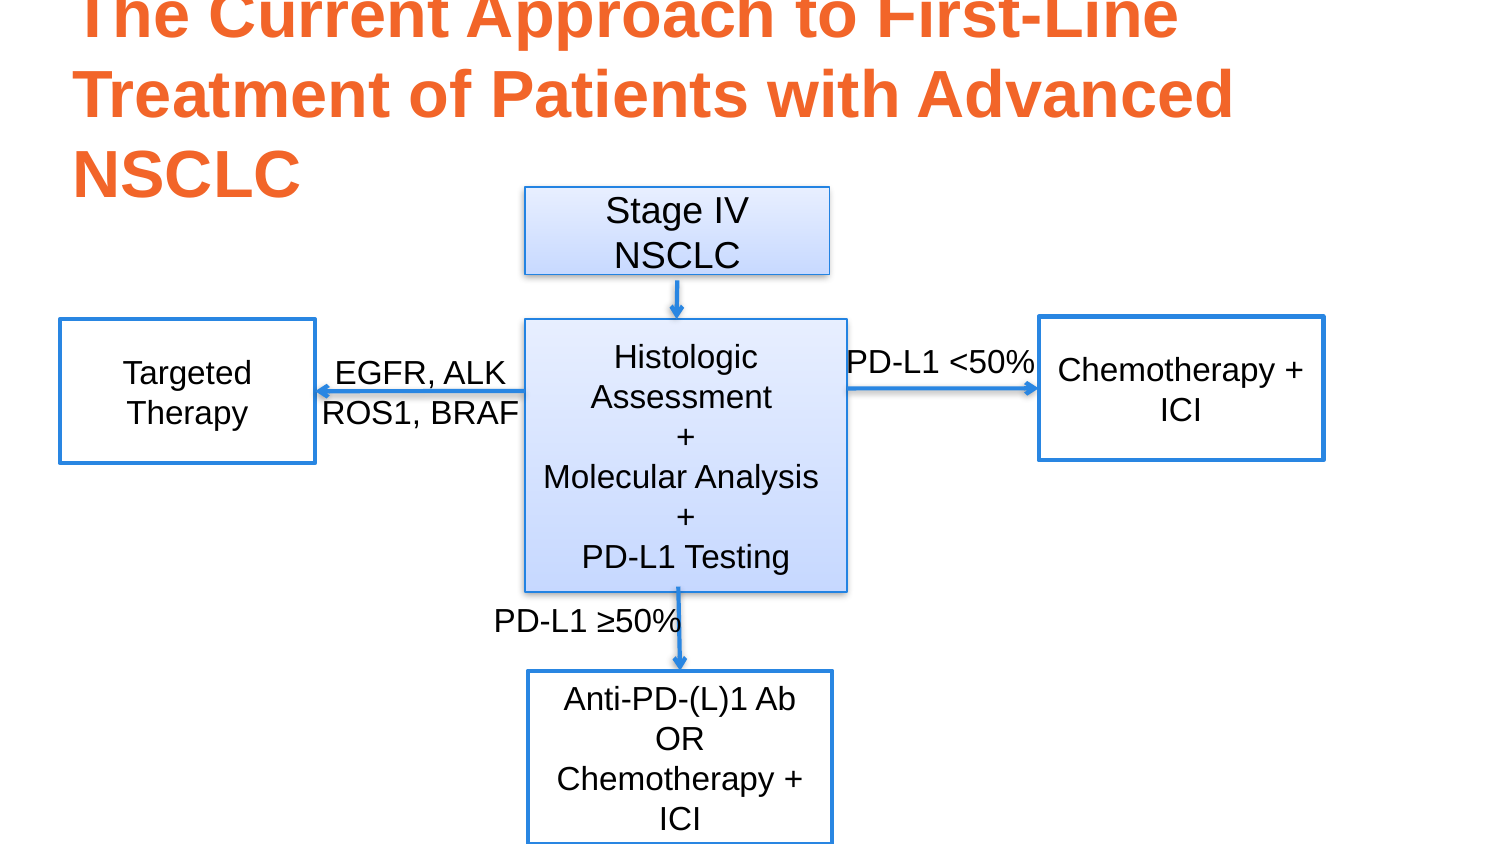

# The Current Approach to First-Line Treatment of Patients with Advanced NSCLC
Stage IV NSCLC
Chemotherapy +
ICI
Histologic Assessment
+
Molecular Analysis
+
PD-L1 Testing
Targeted Therapy
PD-L1 <50%
EGFR, ALK
ROS1, BRAF
PD-L1 ≥50%
Anti-PD-(L)1 Ab
OR
Chemotherapy + ICI